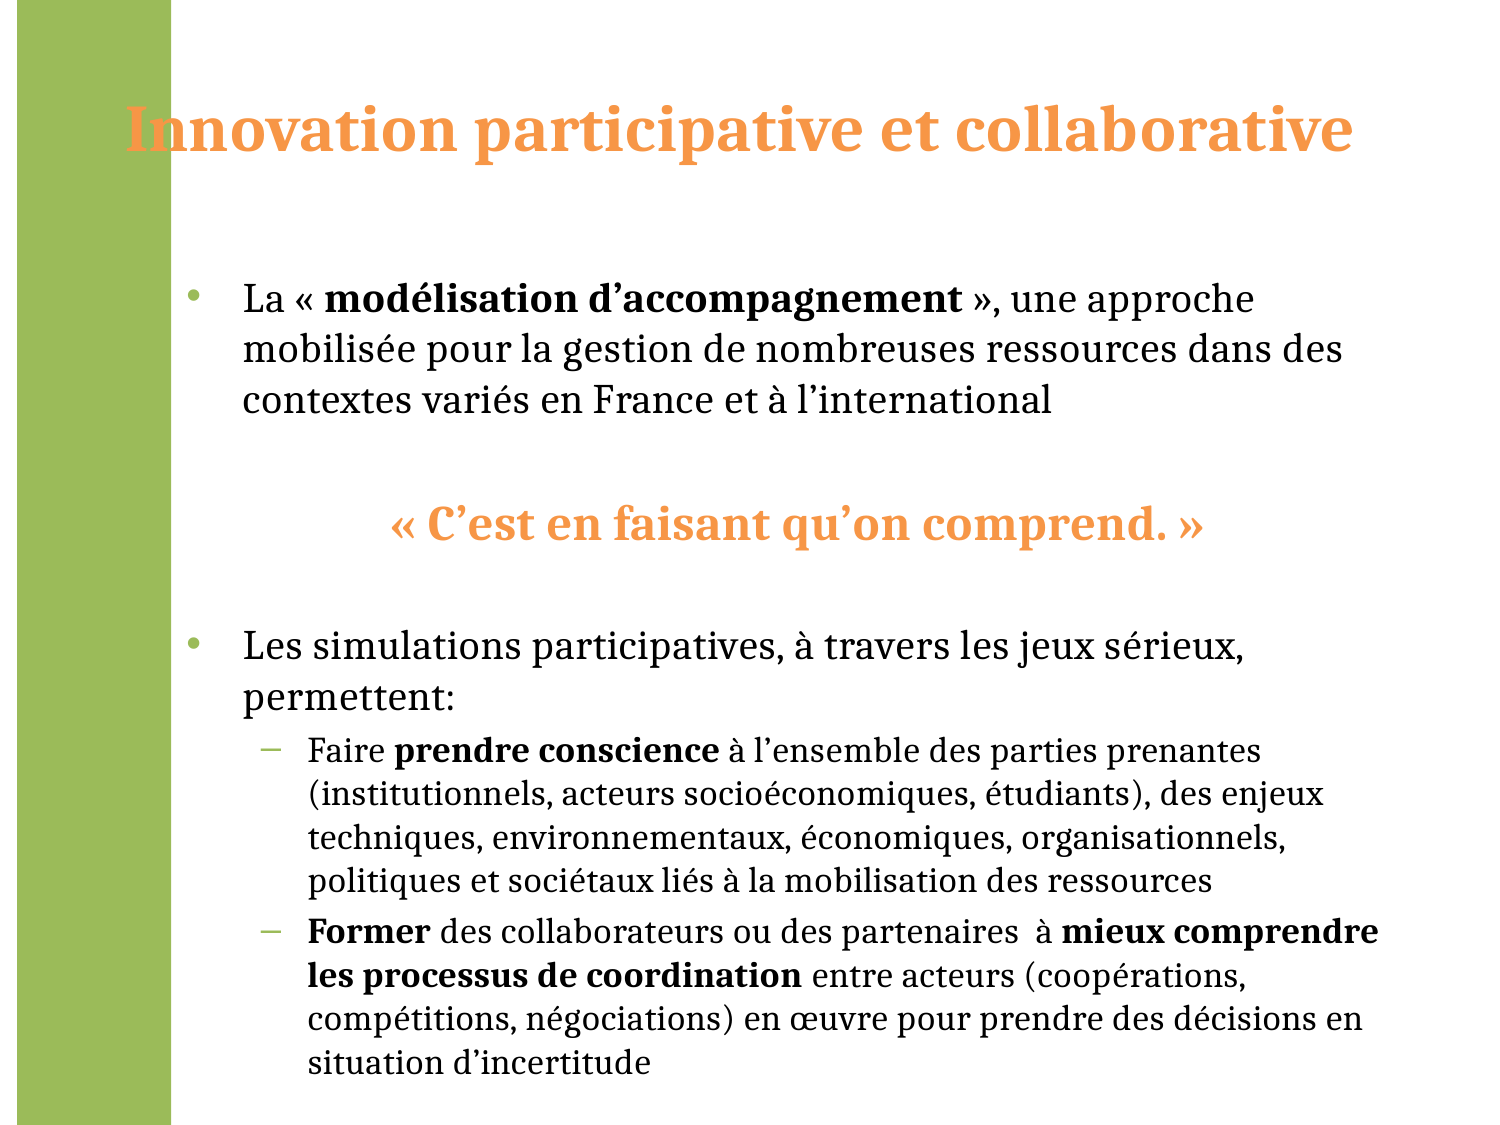

# Innovation participative et collaborative
La « modélisation d’accompagnement », une approche mobilisée pour la gestion de nombreuses ressources dans des contextes variés en France et à l’international

« C’est en faisant qu’on comprend. »

Les simulations participatives, à travers les jeux sérieux, permettent:
Faire prendre conscience à l’ensemble des parties prenantes (institutionnels, acteurs socioéconomiques, étudiants), des enjeux techniques, environnementaux, économiques, organisationnels, politiques et sociétaux liés à la mobilisation des ressources
Former des collaborateurs ou des partenaires  à mieux comprendre les processus de coordination entre acteurs (coopérations, compétitions, négociations) en œuvre pour prendre des décisions en situation d’incertitude